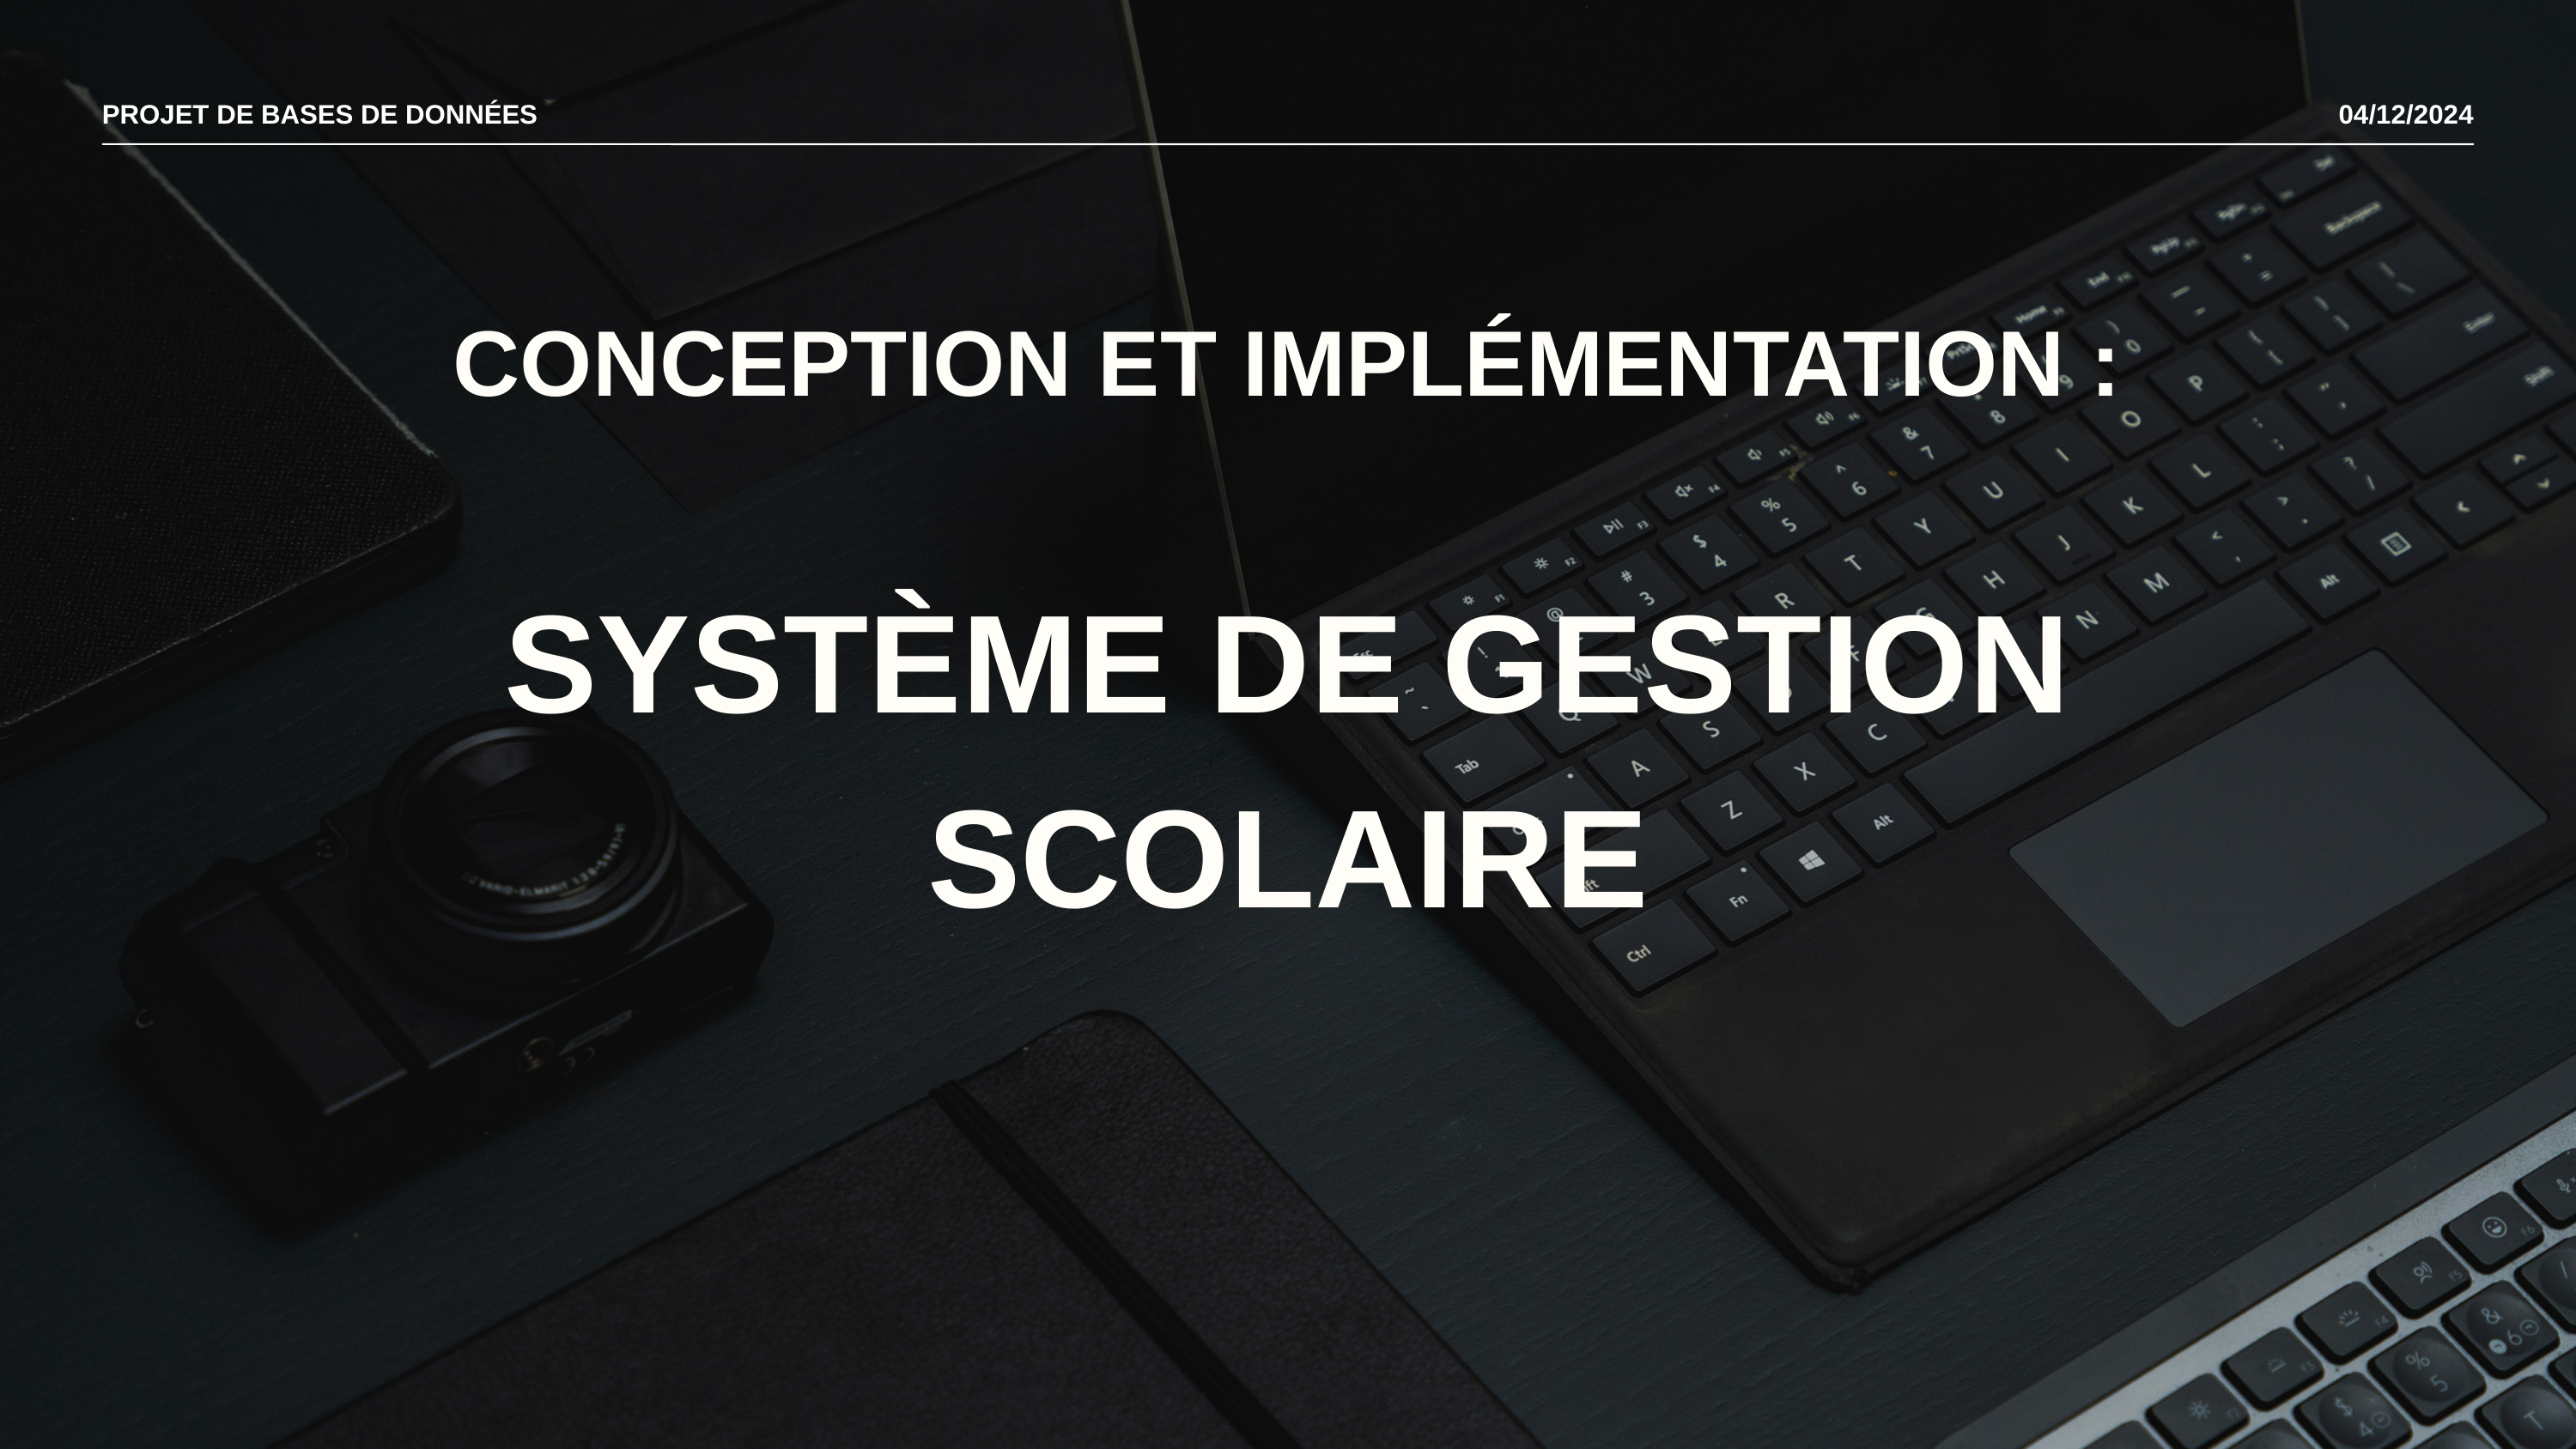

PROJET DE BASES DE DONNÉES
04/12/2024

CONCEPTION ET IMPLÉMENTATION :
SYSTÈME DE GESTION SCOLAIRE